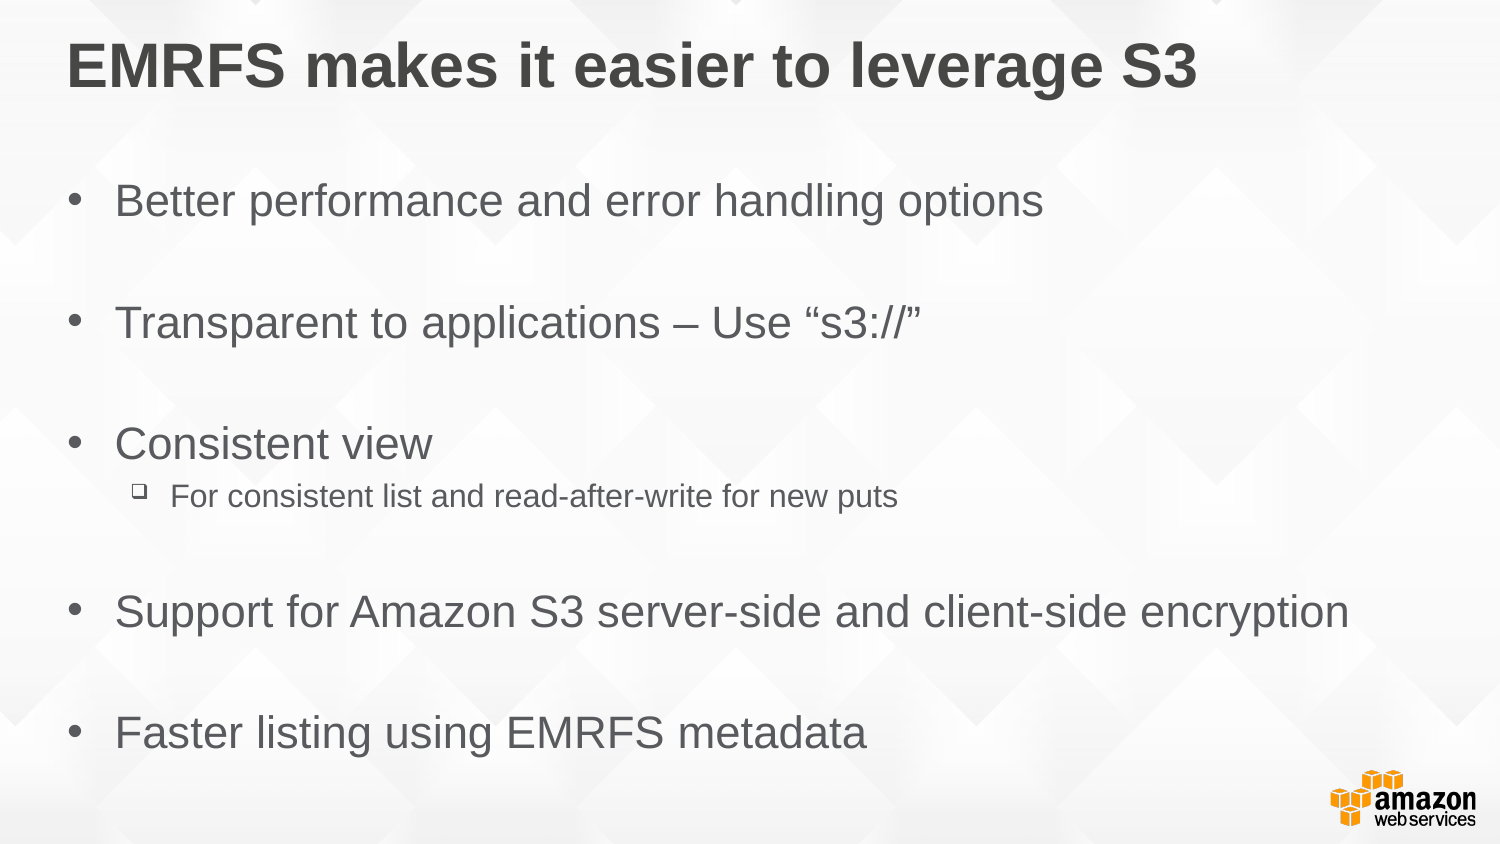

# EMRFS makes it easier to leverage S3
Better performance and error handling options

Transparent to applications – Use “s3://”

Consistent view
For consistent list and read-after-write for new puts

Support for Amazon S3 server-side and client-side encryption

Faster listing using EMRFS metadata